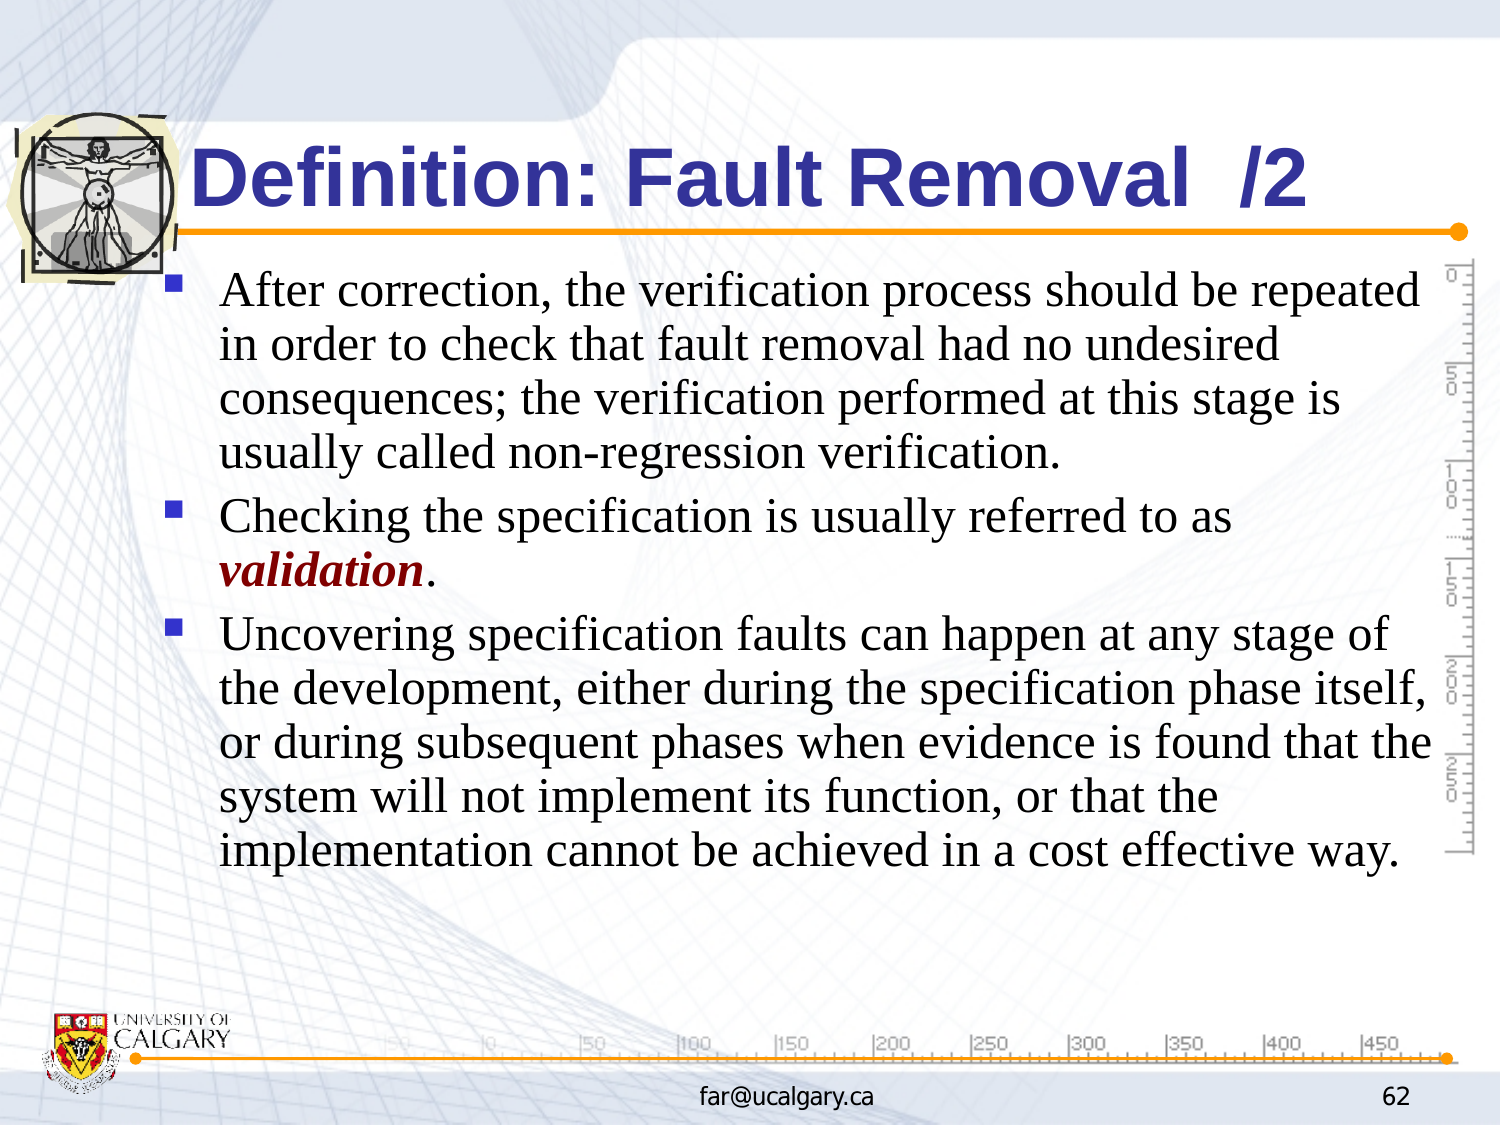

# Definition: Fault Removal  /2
After correction, the verification process should be repeated in order to check that fault removal had no undesired consequences; the verification performed at this stage is usually called non-regression verification.
Checking the specification is usually referred to as validation.
Uncovering specification faults can happen at any stage of the development, either during the specification phase itself, or during subsequent phases when evidence is found that the system will not implement its function, or that the implementation cannot be achieved in a cost effective way.
far@ucalgary.ca
62